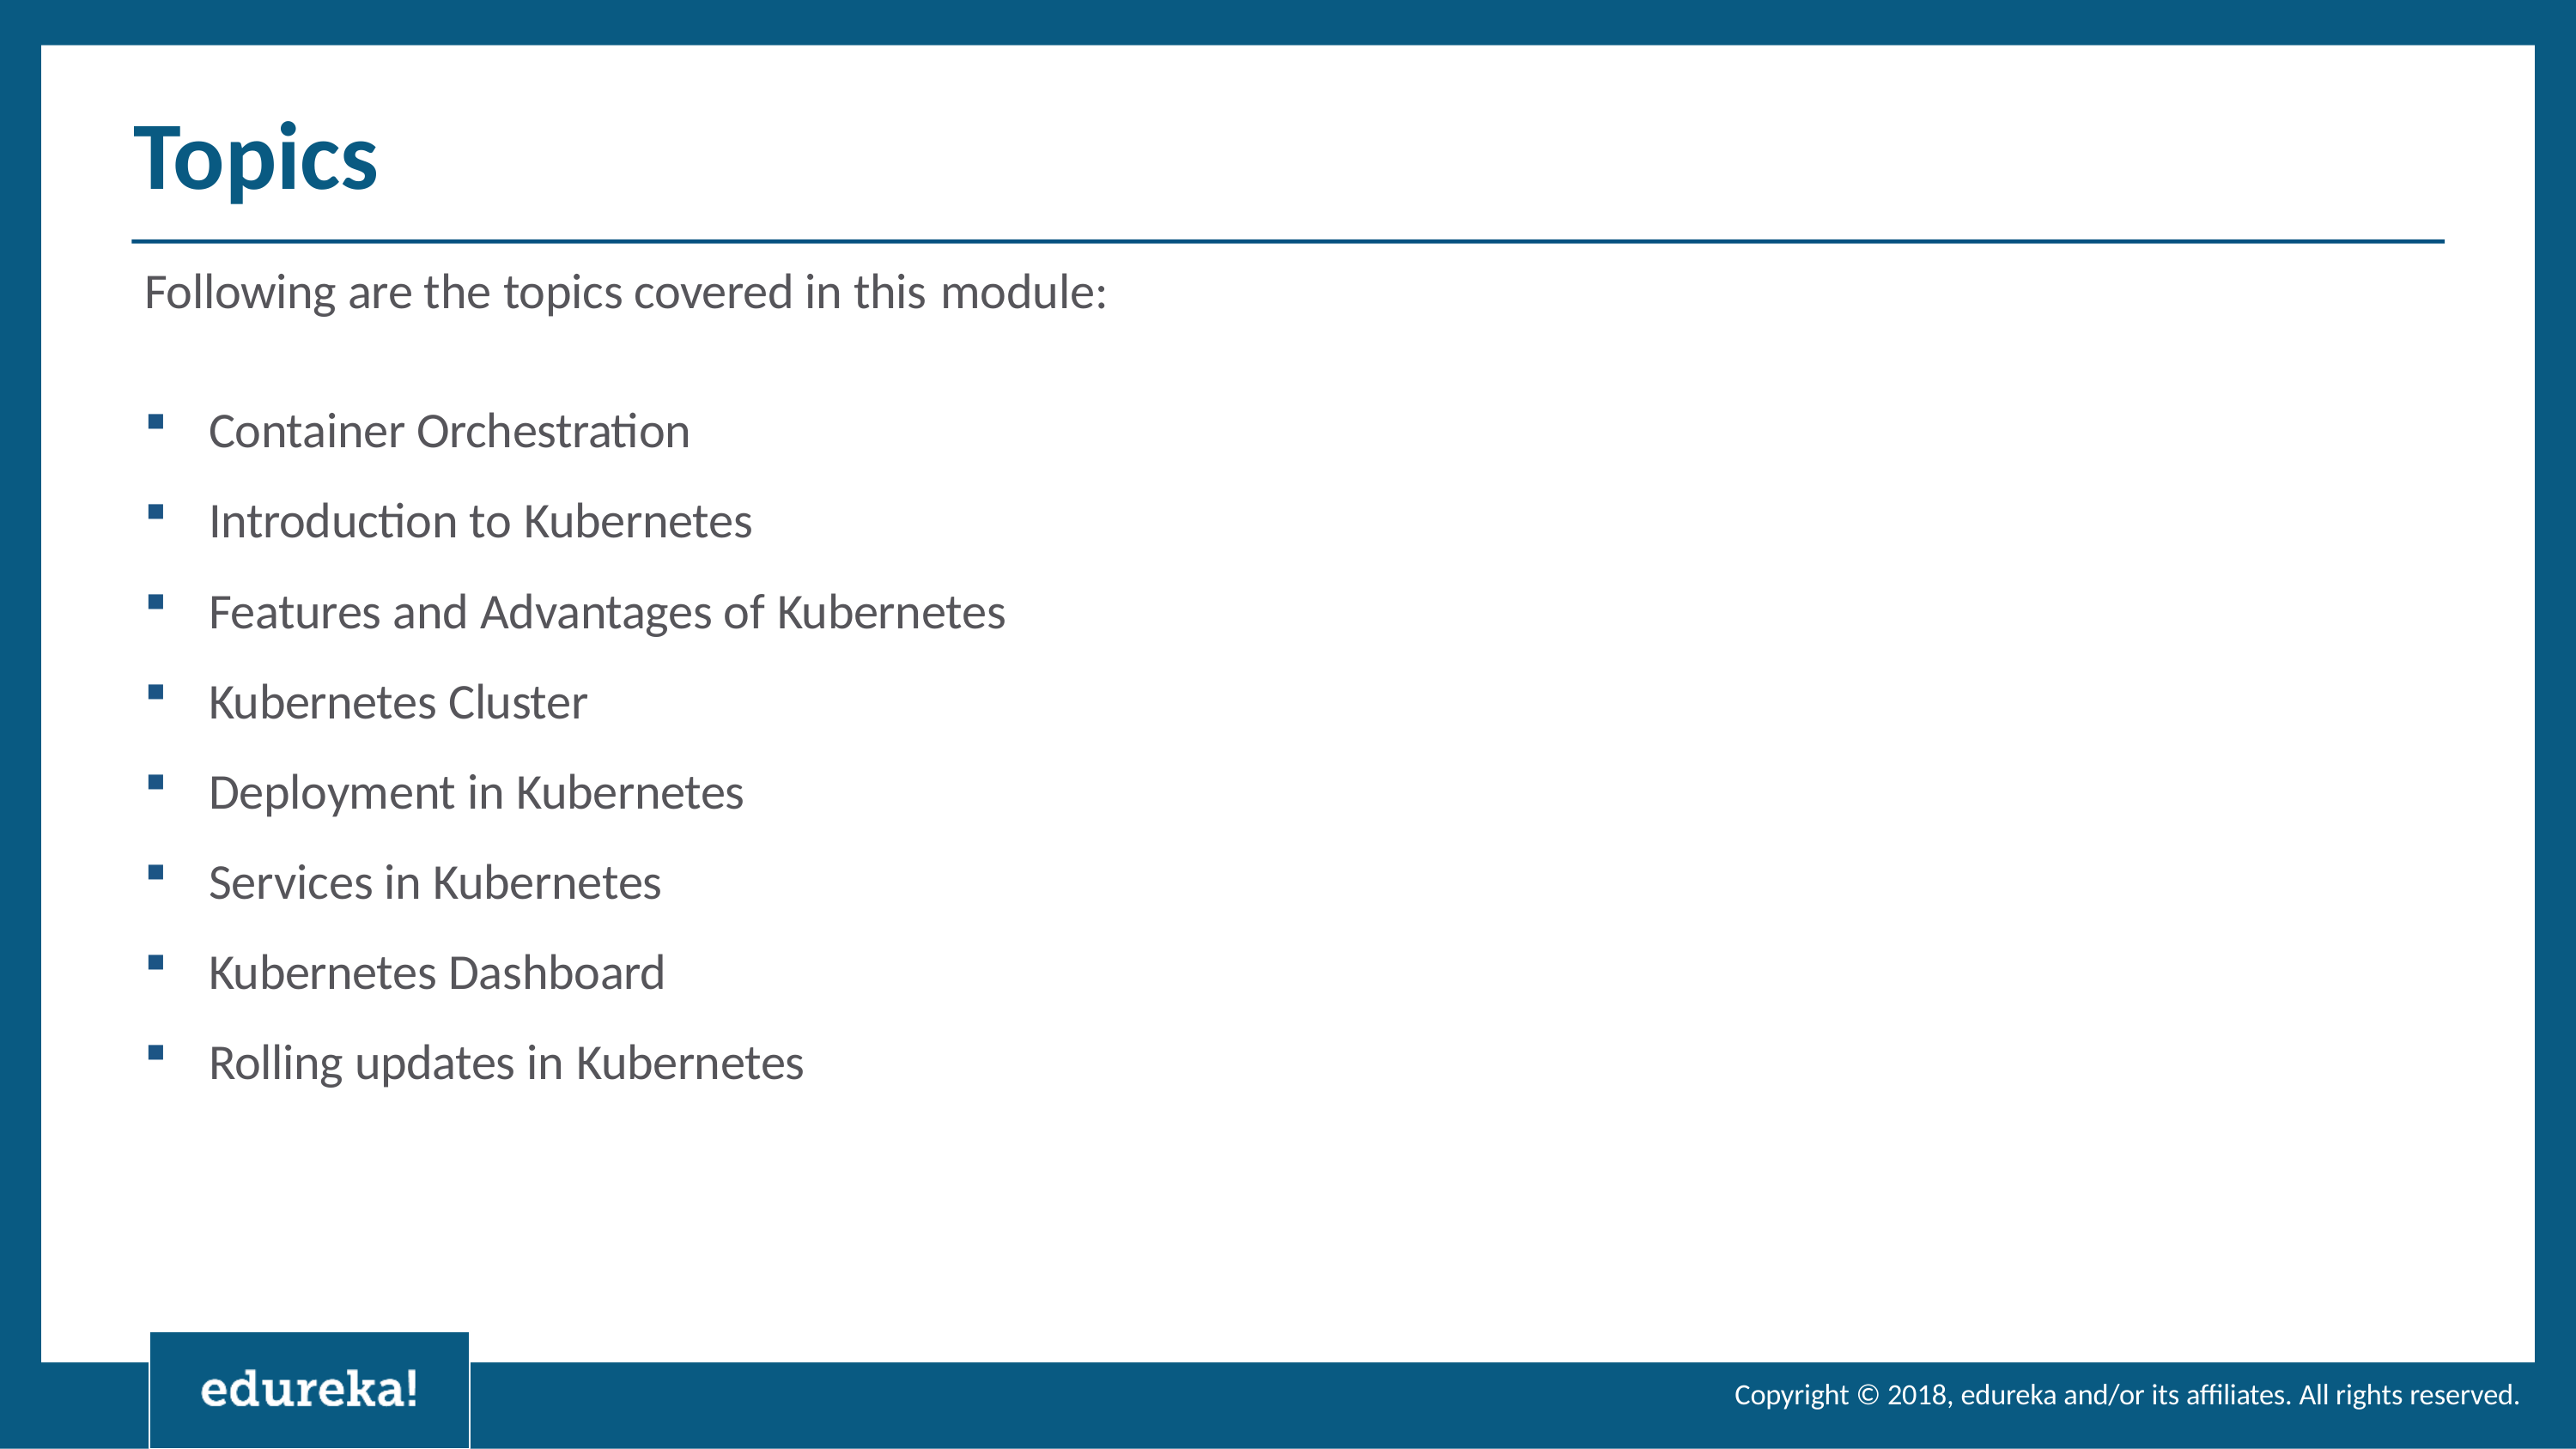

# Topics
Following are the topics covered in this module:

Container Orchestration
Introduction to Kubernetes
Features and Advantages of Kubernetes
Kubernetes Cluster
Deployment in Kubernetes
Services in Kubernetes
Kubernetes Dashboard
Rolling updates in Kubernetes
Copyright © 2018, edureka and/or its affiliates. All rights reserved.